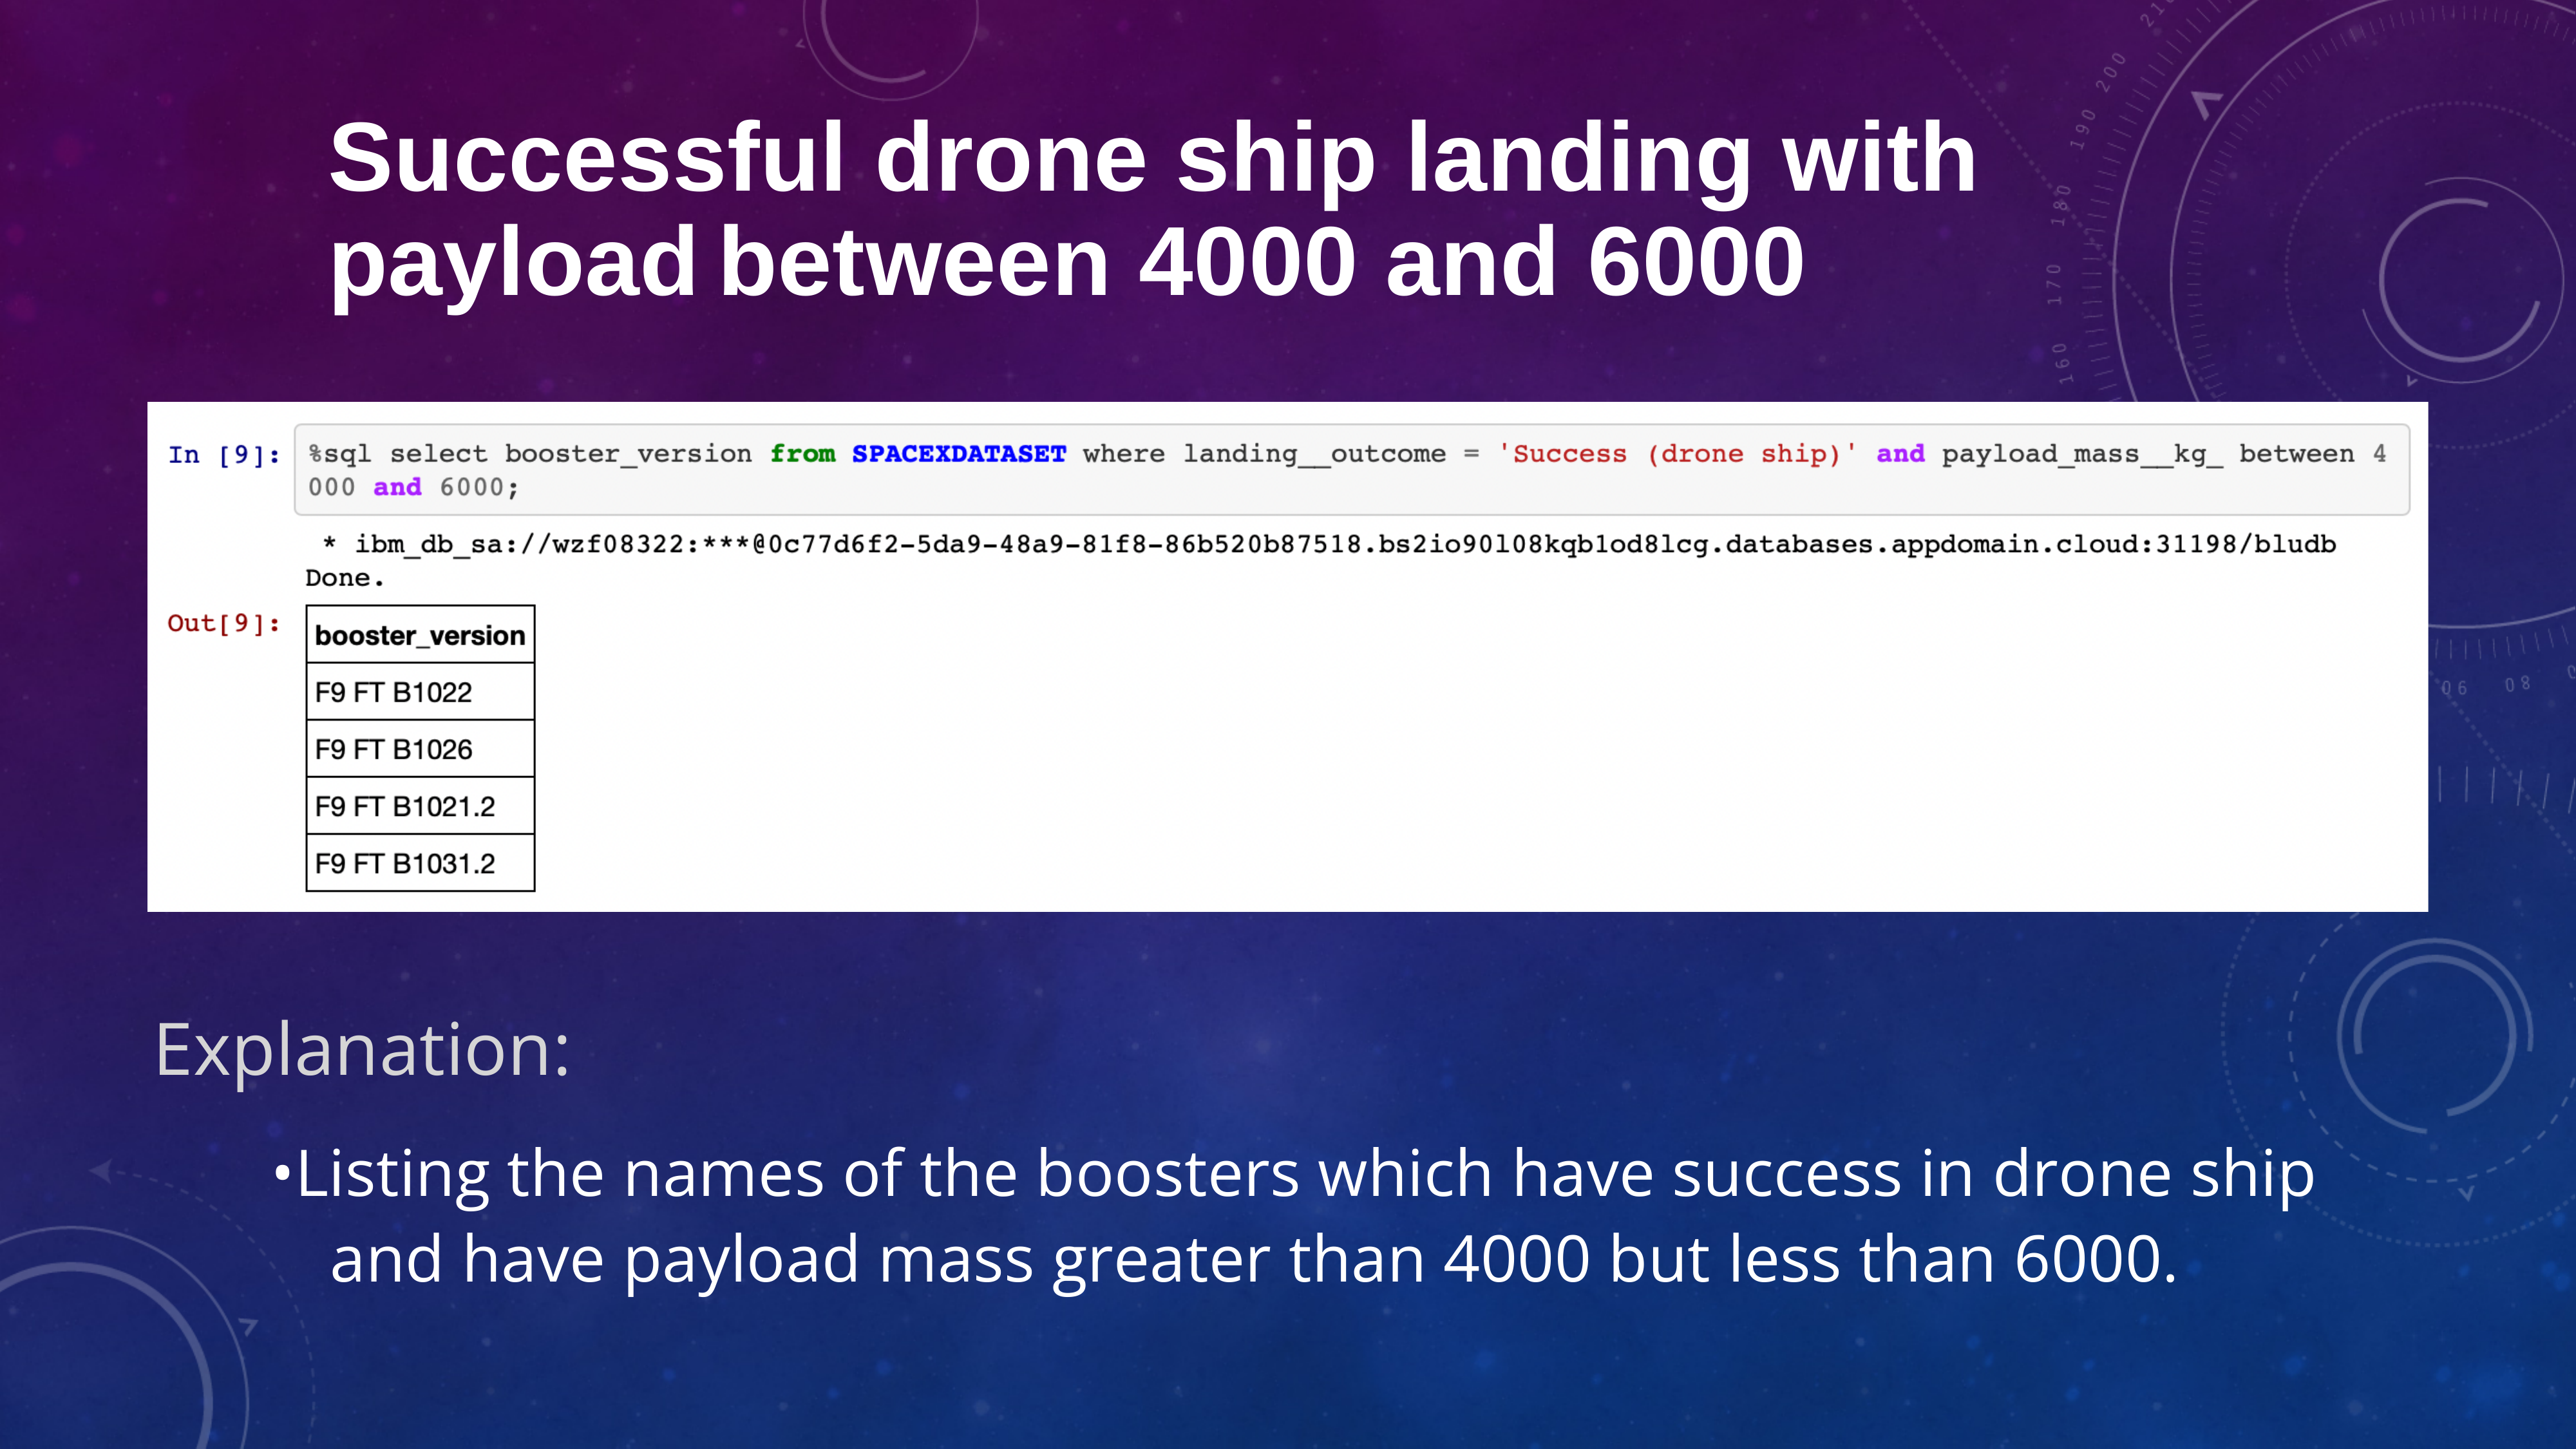

Successful drone ship landing with payload
between 4000 and 6000

Explanation:
•Listing the names of the boosters which have success in drone ship
and have payload mass greater than 4000 but less than 6000.